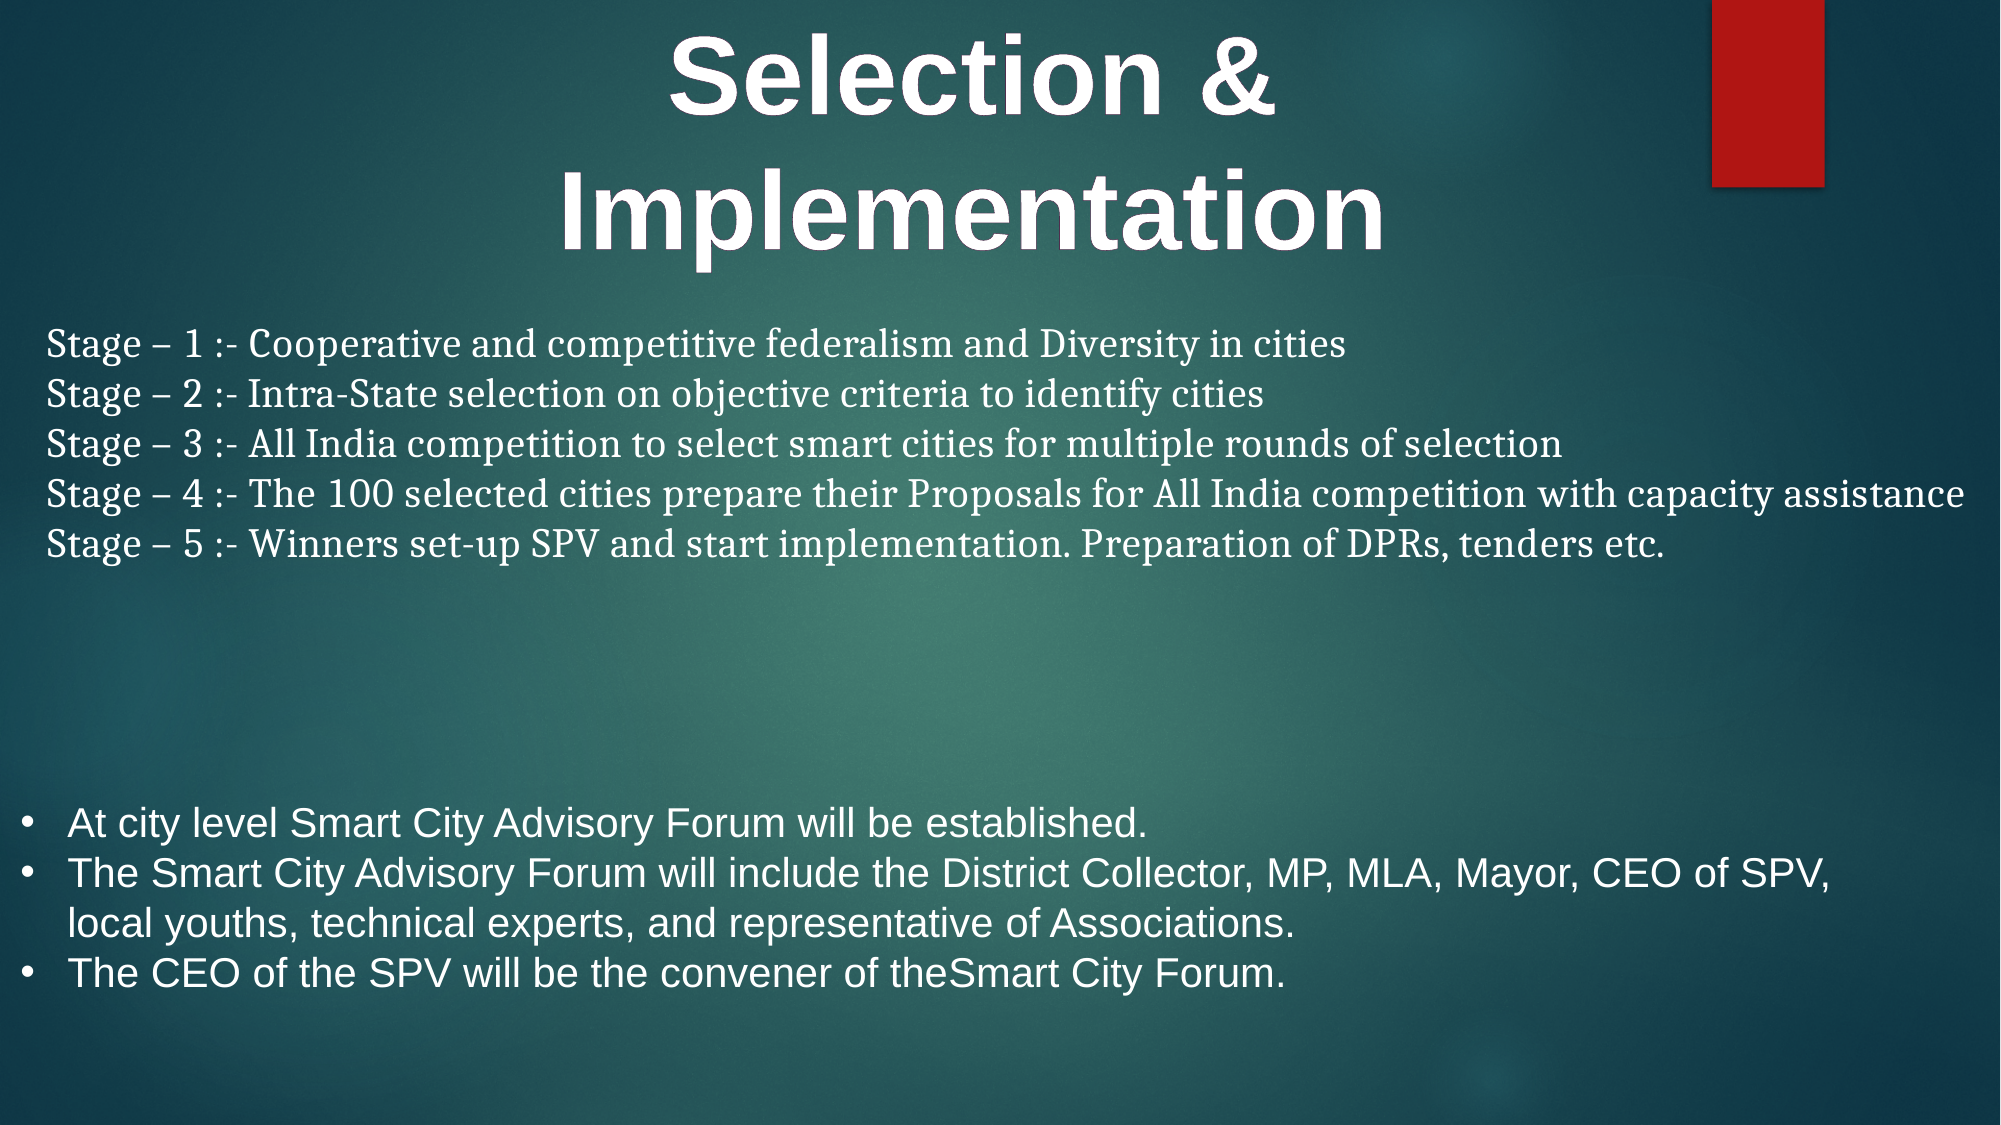

Selection & Implementation
Stage – 1 :- Cooperative and competitive federalism and Diversity in cities
Stage – 2 :- Intra-State selection on objective criteria to identify cities
Stage – 3 :- All India competition to select smart cities for multiple rounds of selection
Stage – 4 :- The 100 selected cities prepare their Proposals for All India competition with capacity assistance
Stage – 5 :- Winners set-up SPV and start implementation. Preparation of DPRs, tenders etc.

At city level Smart City Advisory Forum will be established.
The Smart City Advisory Forum will include the District Collector, MP, MLA, Mayor, CEO of SPV, local youths, technical experts, and representative of Associations.
The CEO of the SPV will be the convener of theSmart City Forum.